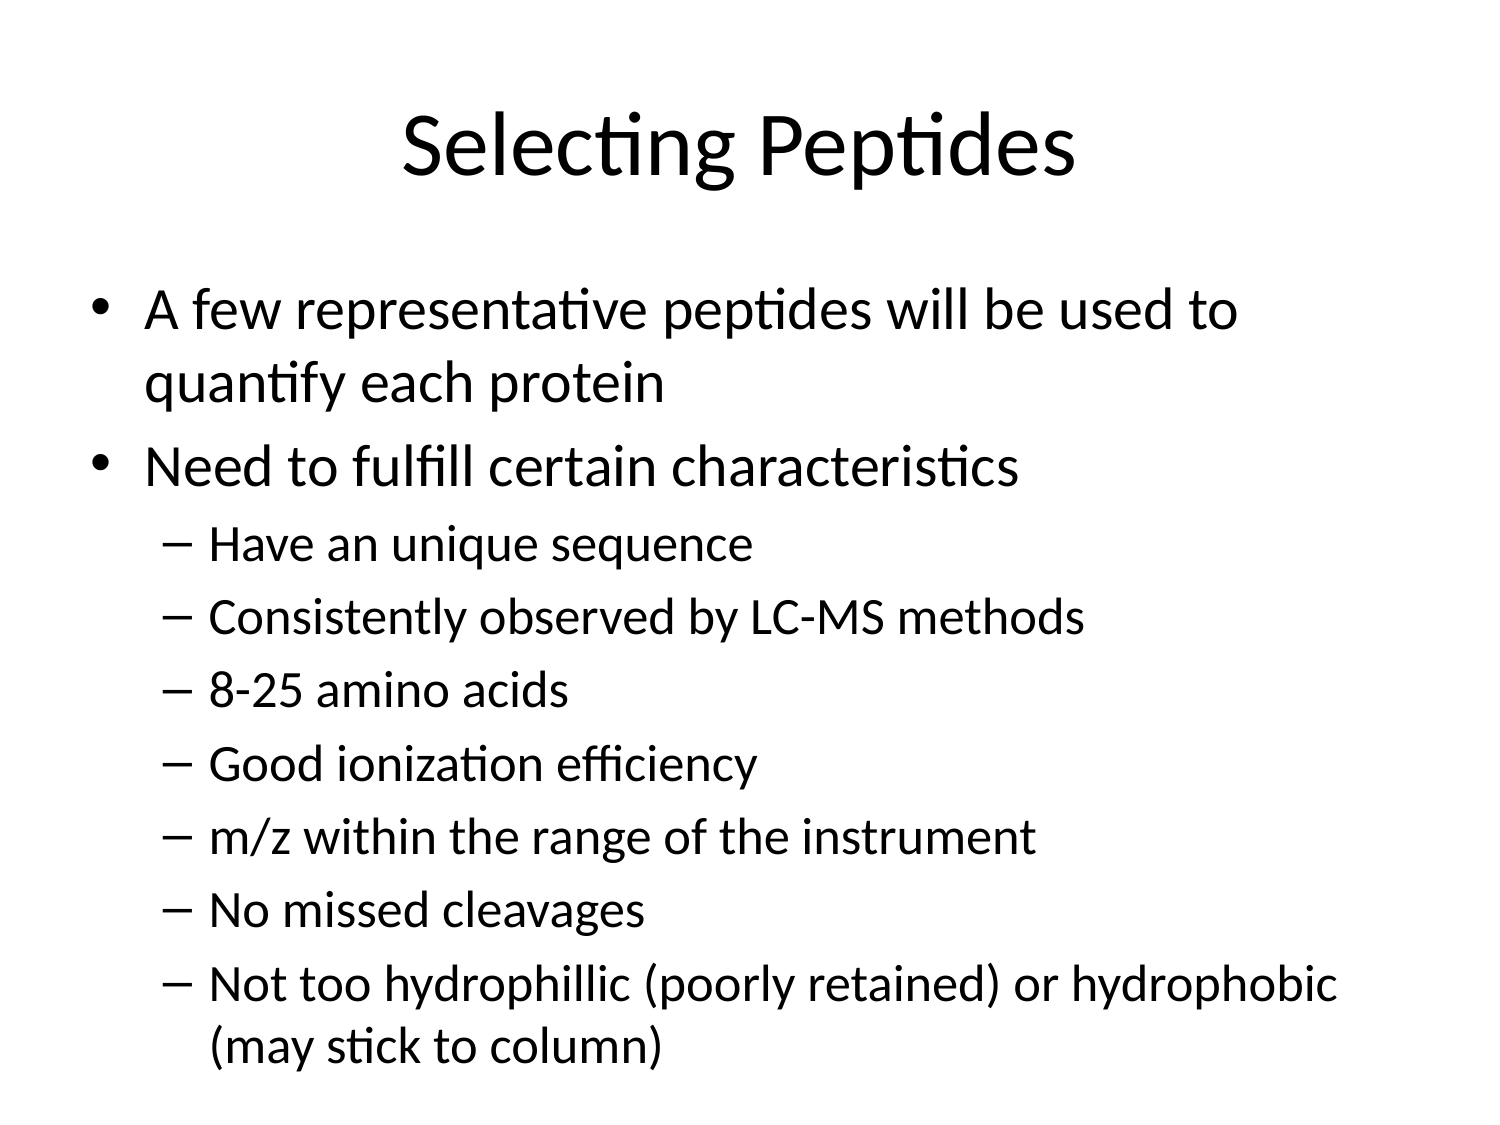

# Selecting Peptides
A few representative peptides will be used to quantify each protein
Need to fulfill certain characteristics
Have an unique sequence
Consistently observed by LC-MS methods
8-25 amino acids
Good ionization efficiency
m/z within the range of the instrument
No missed cleavages
Not too hydrophillic (poorly retained) or hydrophobic (may stick to column)